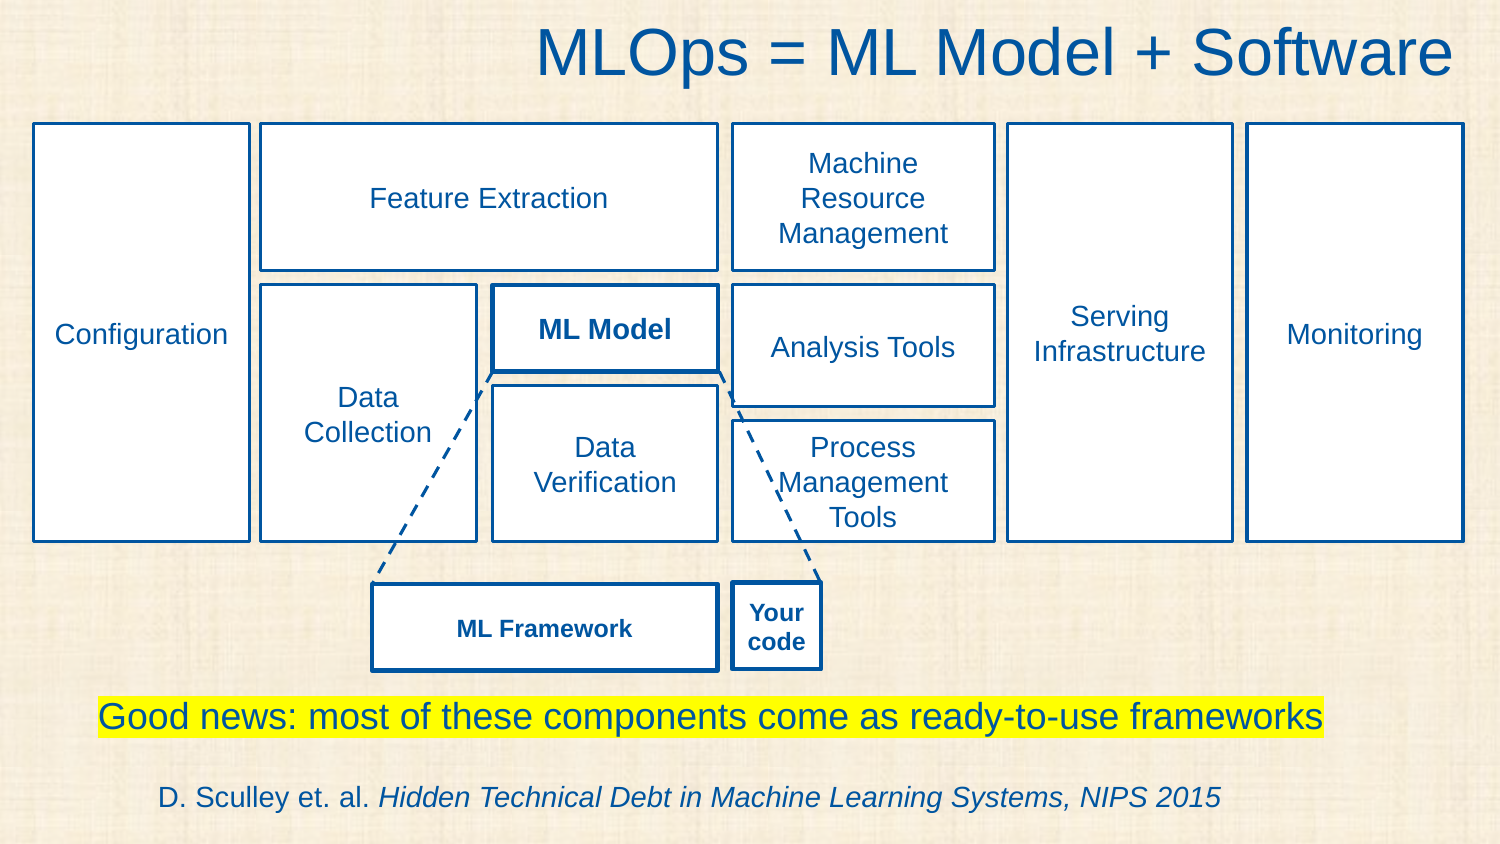

MLOps = ML Model + Software
Configuration
Feature Extraction
Machine Resource Management
Serving Infrastructure
Monitoring
Data Collection
ML Model
Analysis Tools
Data Verification
Process Management Tools
Your code
ML Framework
Good news: most of these components come as ready-to-use frameworks
D. Sculley et. al. Hidden Technical Debt in Machine Learning Systems, NIPS 2015
7